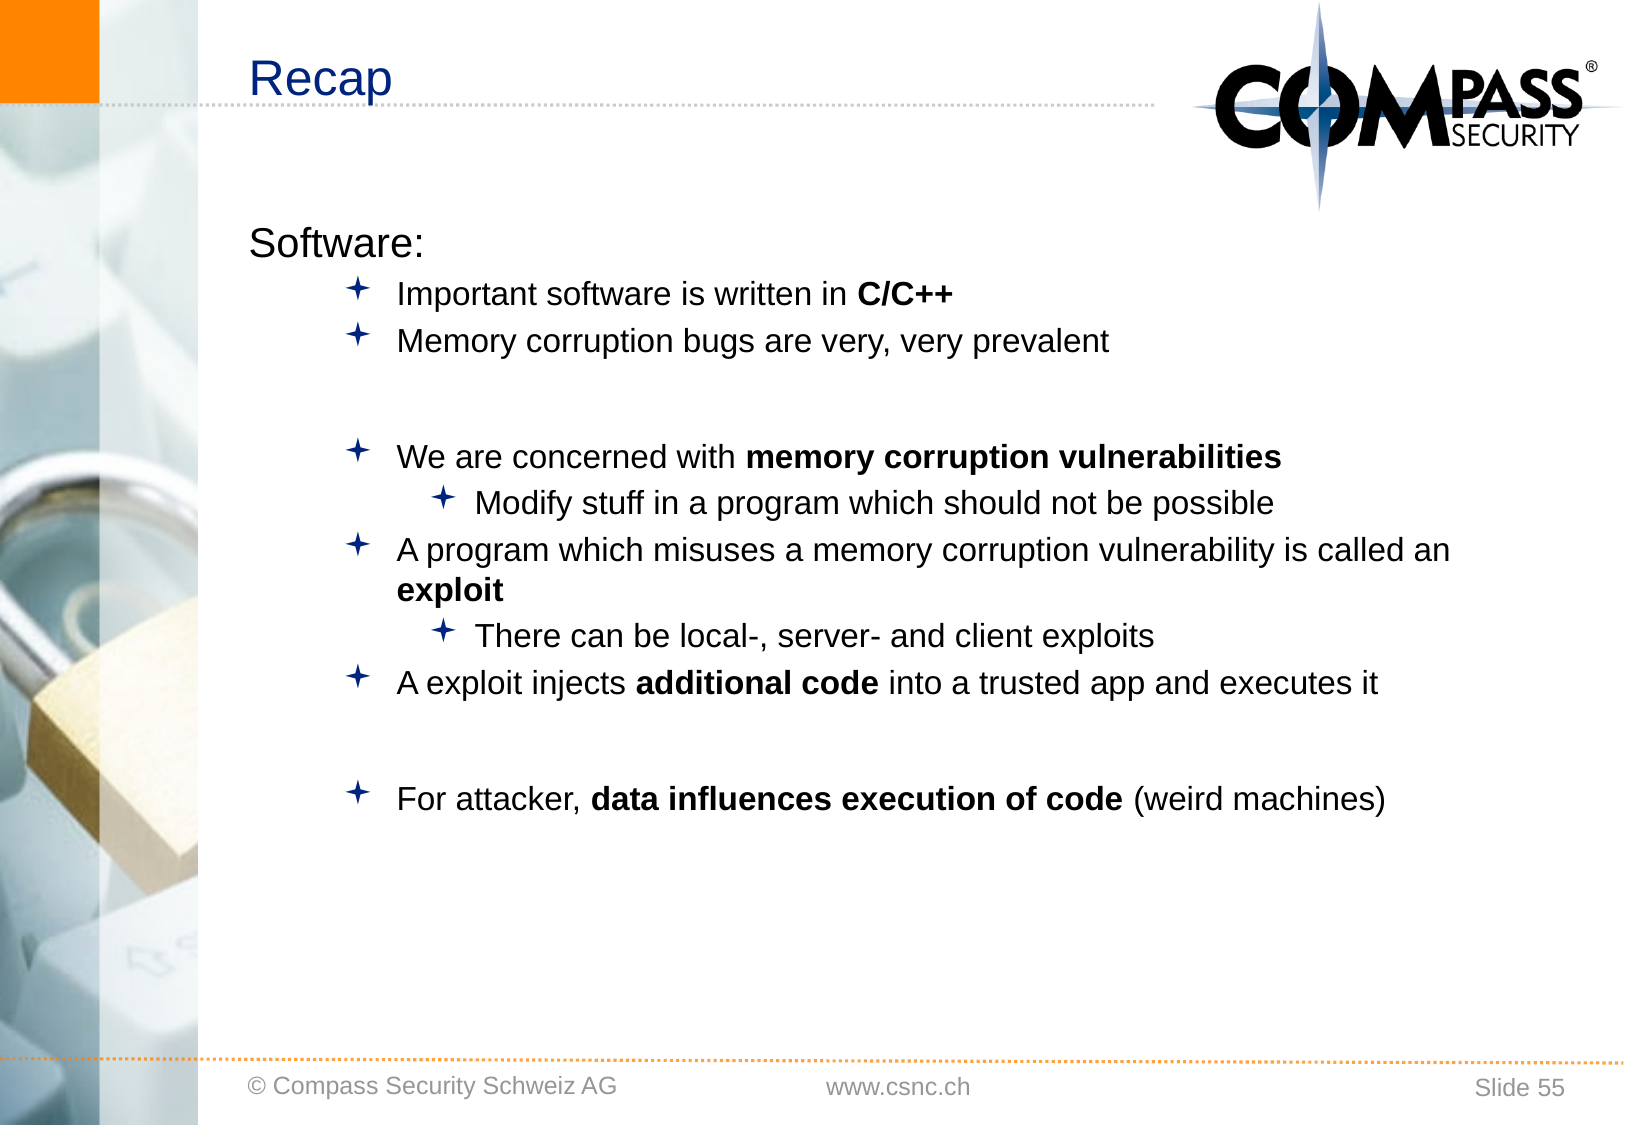

# Recap
Software:
Important software is written in C/C++
Memory corruption bugs are very, very prevalent

We are concerned with memory corruption vulnerabilities
Modify stuff in a program which should not be possible
A program which misuses a memory corruption vulnerability is called an exploit
There can be local-, server- and client exploits
A exploit injects additional code into a trusted app and executes it

For attacker, data influences execution of code (weird machines)